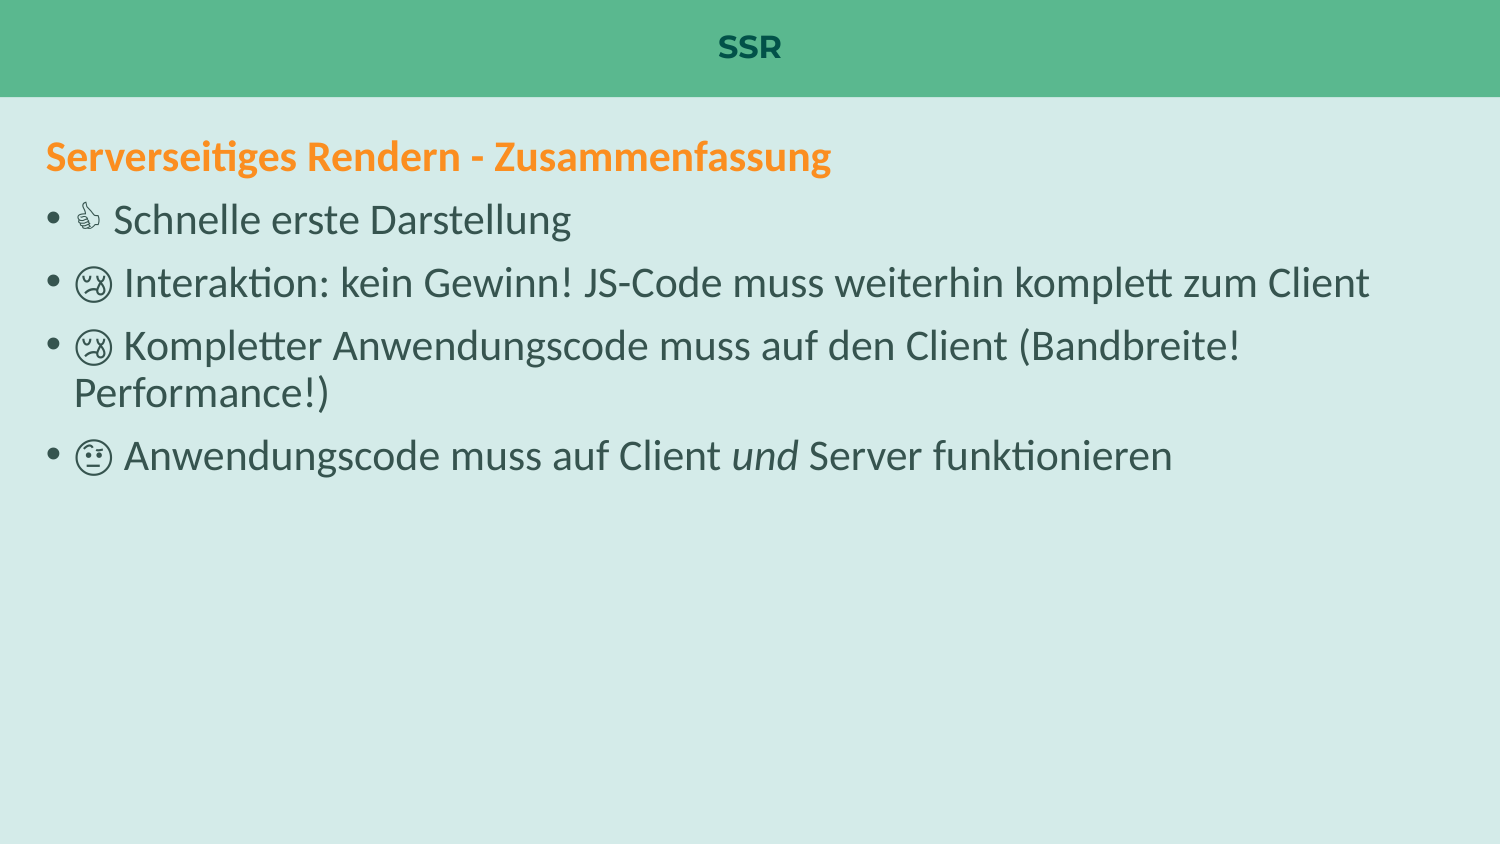

# SSR
Serverseitiges Rendern - Zusammenfassung
👍 Schnelle erste Darstellung
😢 Interaktion: kein Gewinn! JS-Code muss weiterhin komplett zum Client
😢 Kompletter Anwendungscode muss auf den Client (Bandbreite! Performance!)
🤨 Anwendungscode muss auf Client und Server funktionieren